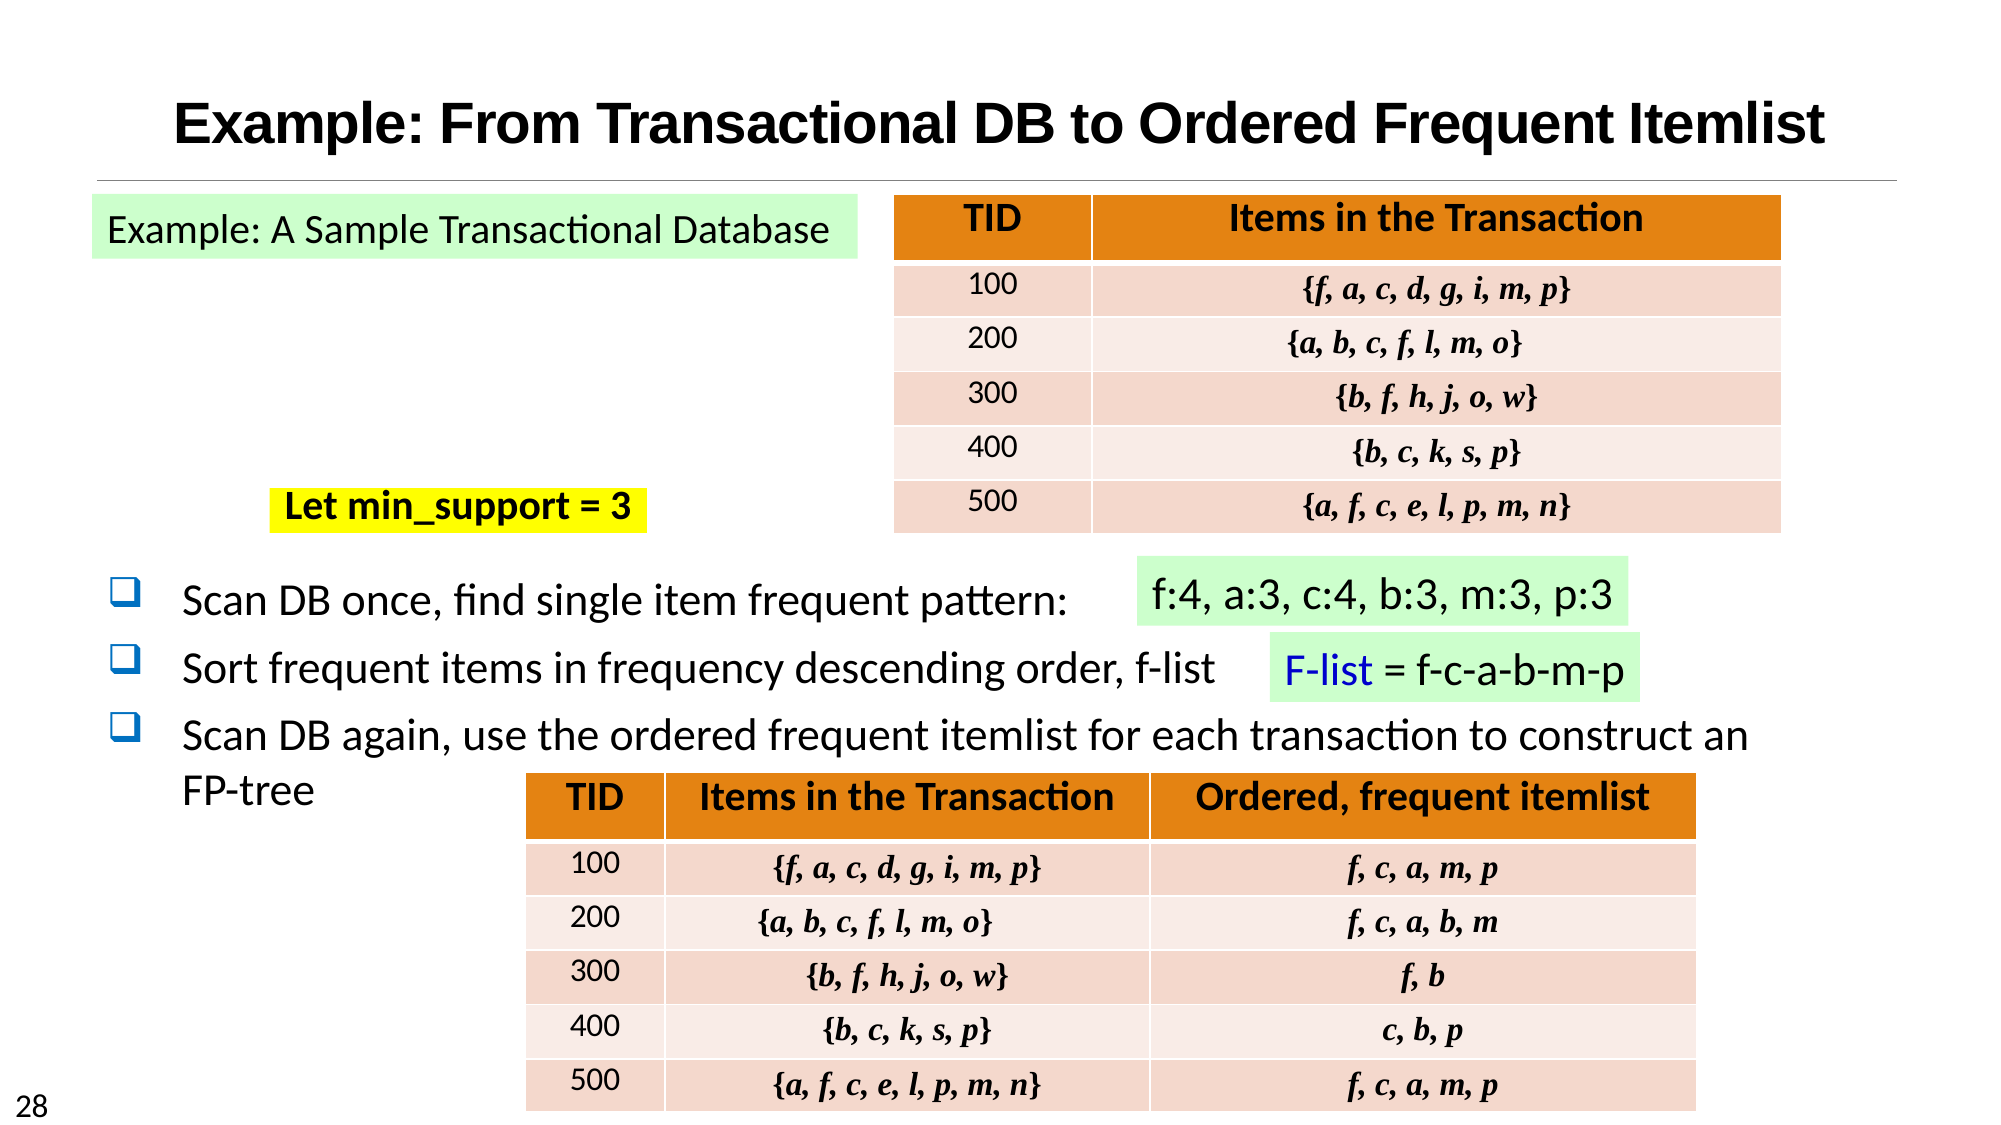

# Example: From Transactional DB to Ordered Frequent Itemlist
Example: A Sample Transactional Database
| TID | Items in the Transaction |
| --- | --- |
| 100 | {f, a, c, d, g, i, m, p} |
| 200 | {a, b, c, f, l, m, o} |
| 300 | {b, f, h, j, o, w} |
| 400 | {b, c, k, s, p} |
| 500 | {a, f, c, e, l, p, m, n} |
Let min_support = 3
f:4, a:3, c:4, b:3, m:3, p:3
Scan DB once, find single item frequent pattern:
Sort frequent items in frequency descending order, f-list
Scan DB again, use the ordered frequent itemlist for each transaction to construct an FP-tree
F-list = f-c-a-b-m-p
| TID | Items in the Transaction | Ordered, frequent itemlist |
| --- | --- | --- |
| 100 | {f, a, c, d, g, i, m, p} | f, c, a, m, p |
| 200 | {a, b, c, f, l, m, o} | f, c, a, b, m |
| 300 | {b, f, h, j, o, w} | f, b |
| 400 | {b, c, k, s, p} | c, b, p |
| 500 | {a, f, c, e, l, p, m, n} | f, c, a, m, p |